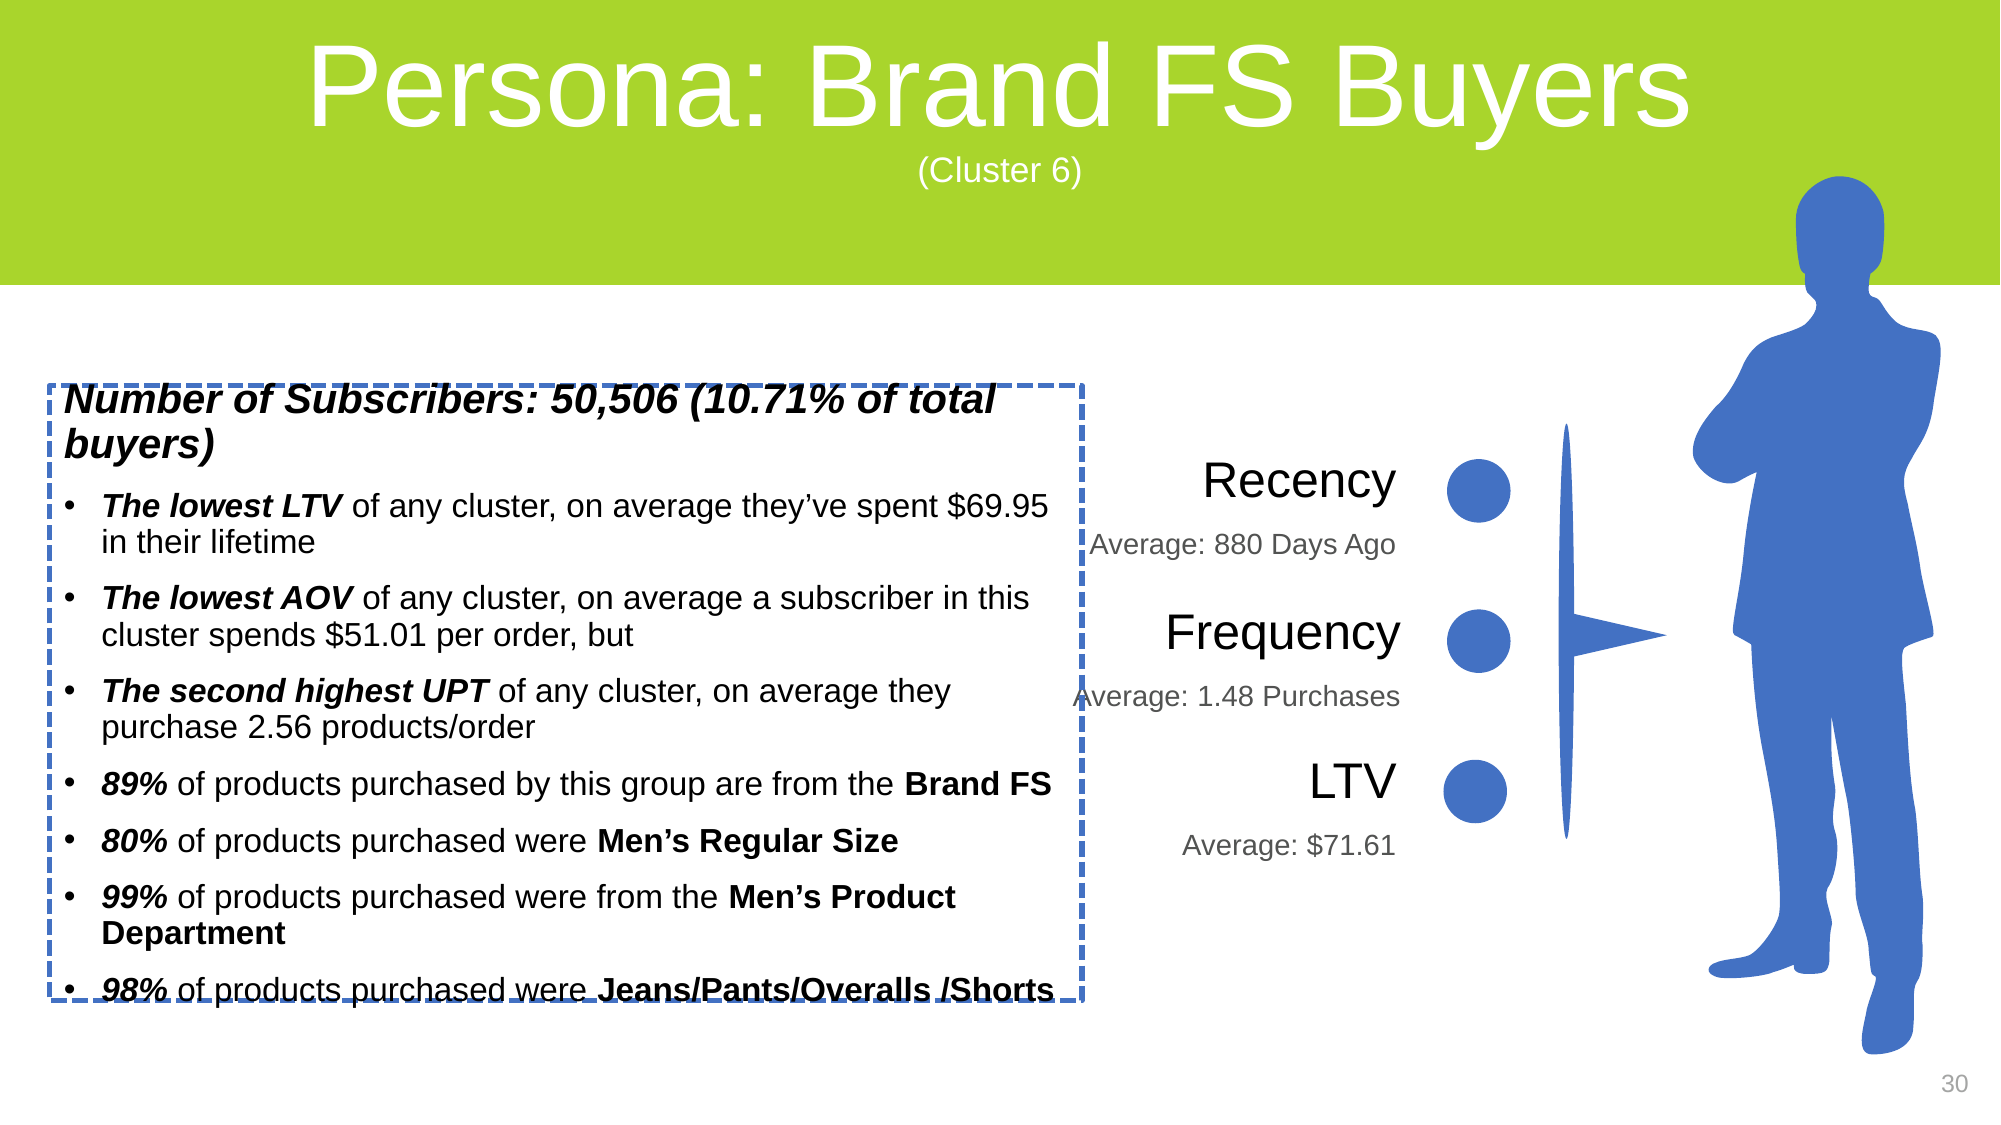

Persona: Brand FS Buyers
(Cluster 6)

Number of Subscribers: 50,506 (10.71% of total buyers)
The lowest LTV of any cluster, on average they’ve spent $69.95 in their lifetime
The lowest AOV of any cluster, on average a subscriber in this cluster spends $51.01 per order, but
The second highest UPT of any cluster, on average they purchase 2.56 products/order
89% of products purchased by this group are from the Brand FS
80% of products purchased were Men’s Regular Size
99% of products purchased were from the Men’s Product Department
98% of products purchased were Jeans/Pants/Overalls /Shorts
Recency

Average: 880 Days Ago

Frequency

Average: 1.48 Purchases
LTV

Average: $71.61
30